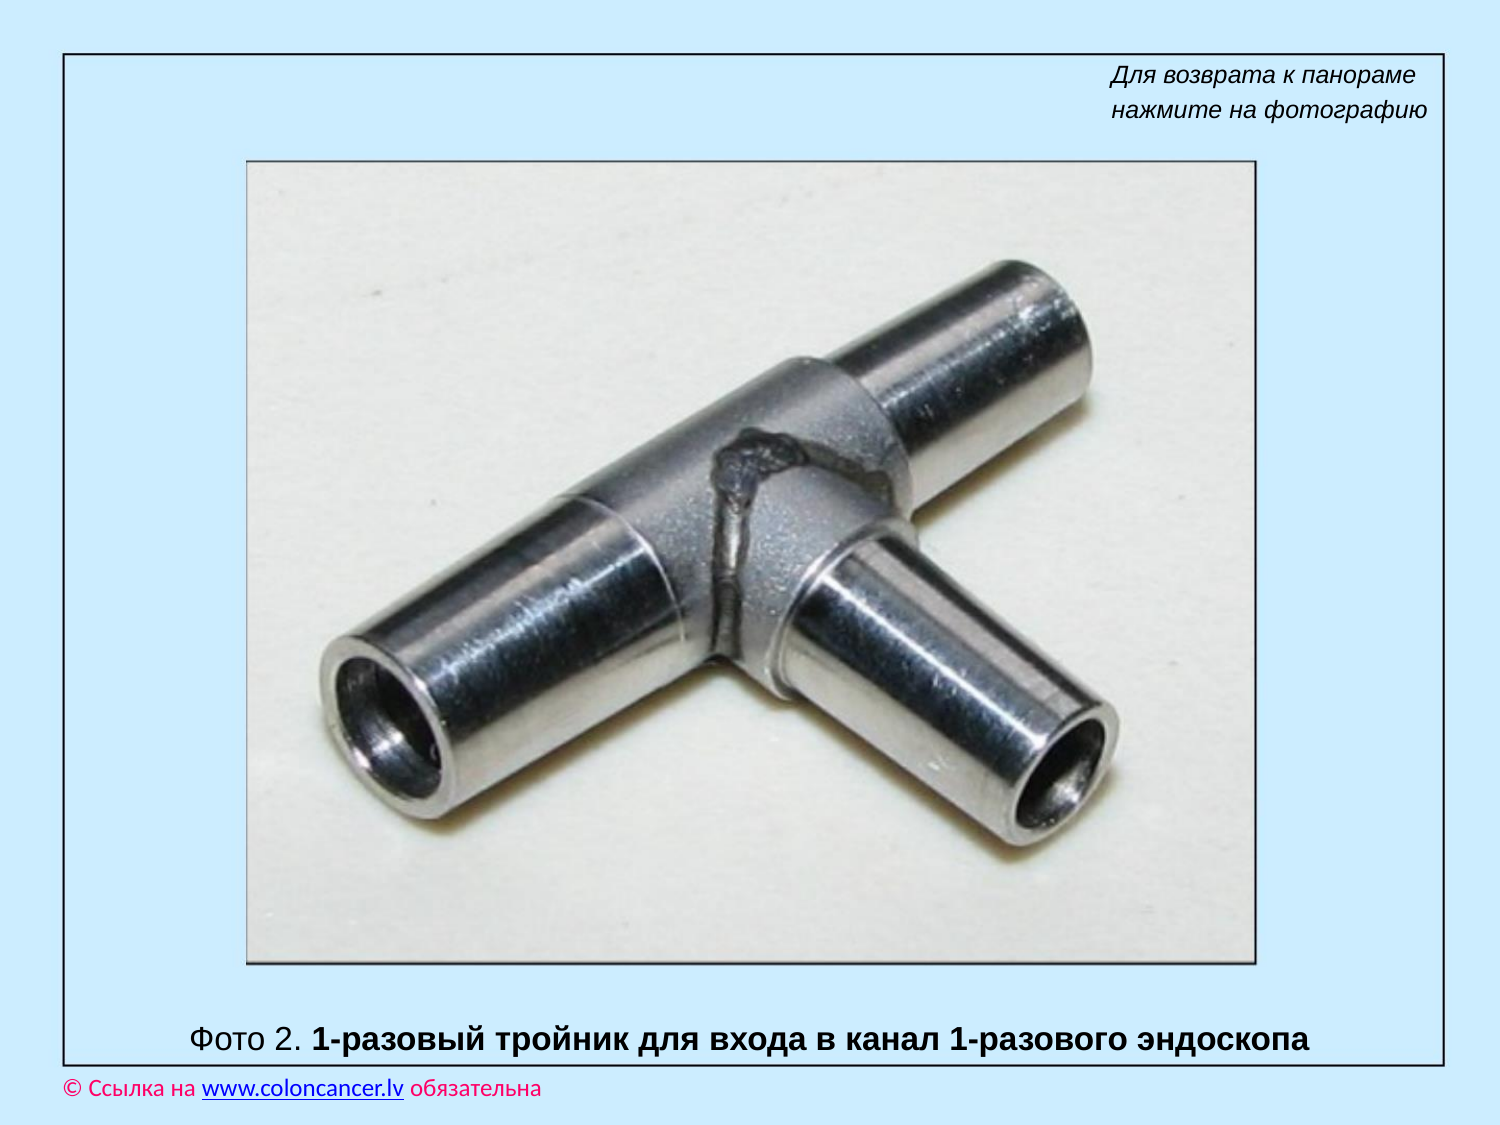

Для возврата к панораме
нажмите на фотографию

Фото 2. 1-разовый тройник для входа в канал 1-разового эндоскопа
© Ссылка на www.coloncancer.lv обязательна